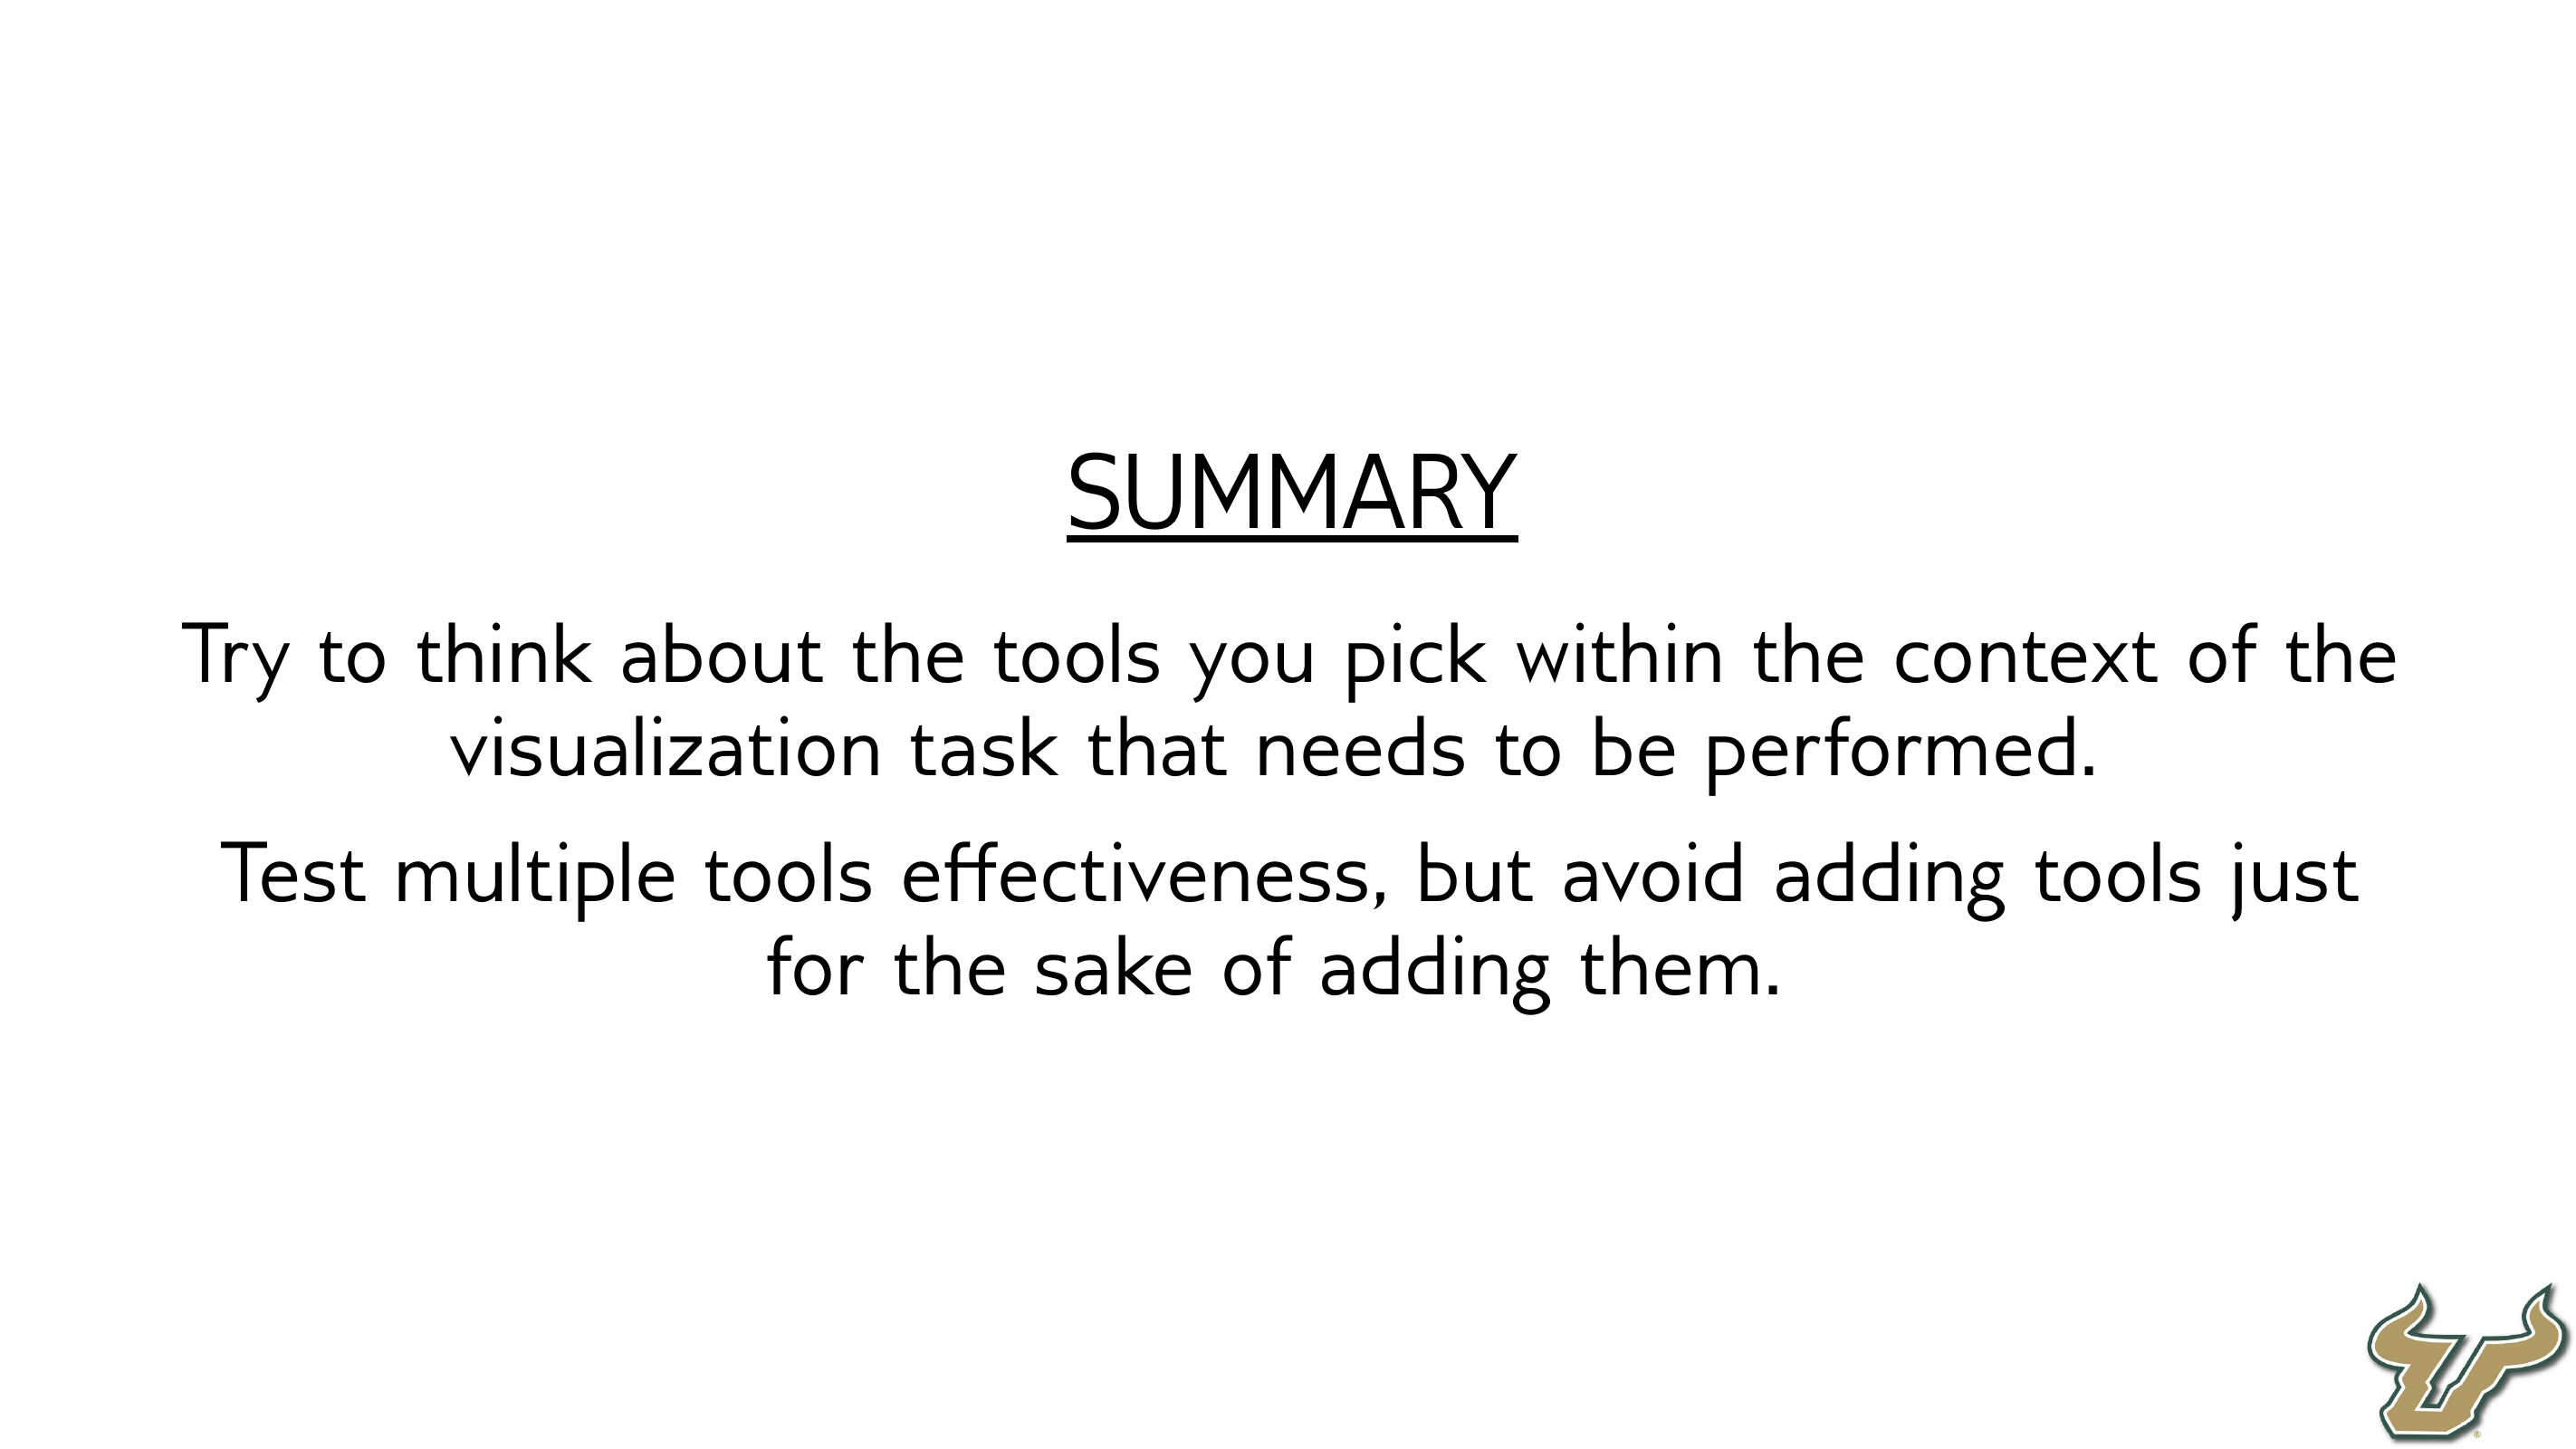

Summary
Try to think about the tools you pick within the context of the visualization task that needs to be performed.
Test multiple tools effectiveness, but avoid adding tools just for the sake of adding them.